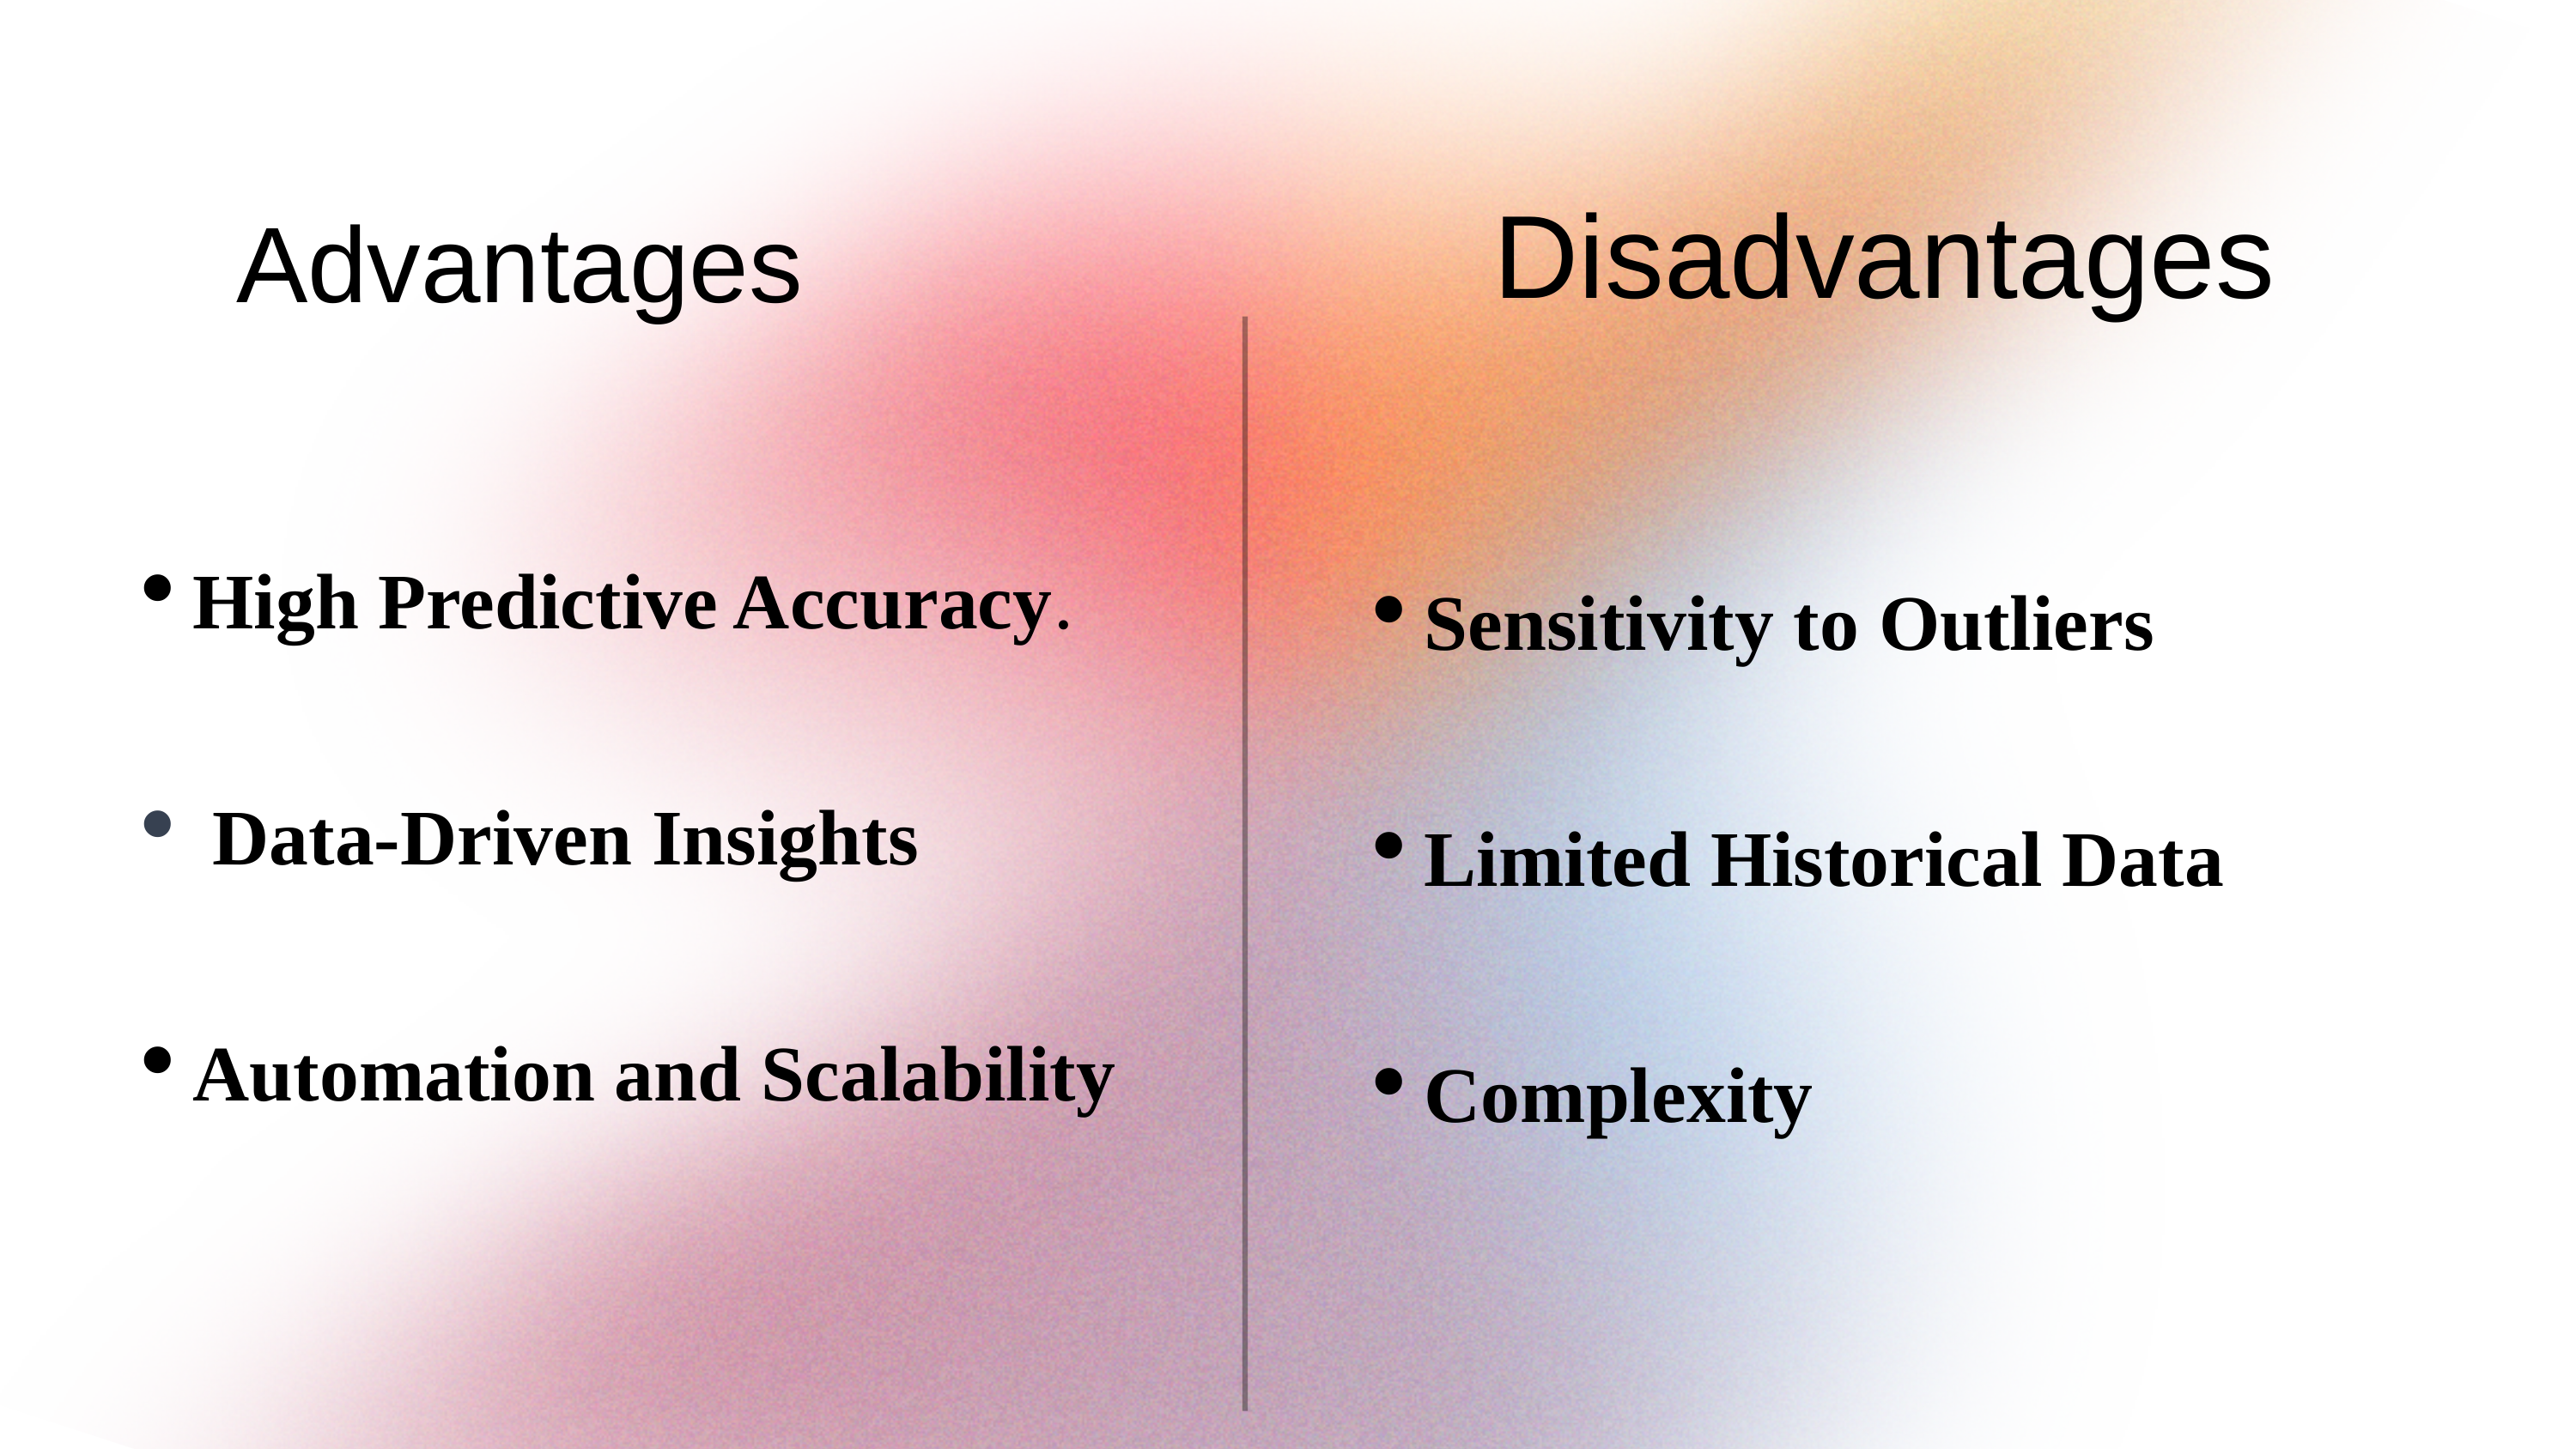

Disadvantages
Advantages

High Predictive Accuracy.
 Data-Driven Insights
Automation and Scalability
Sensitivity to Outliers
Limited Historical Data
Complexity